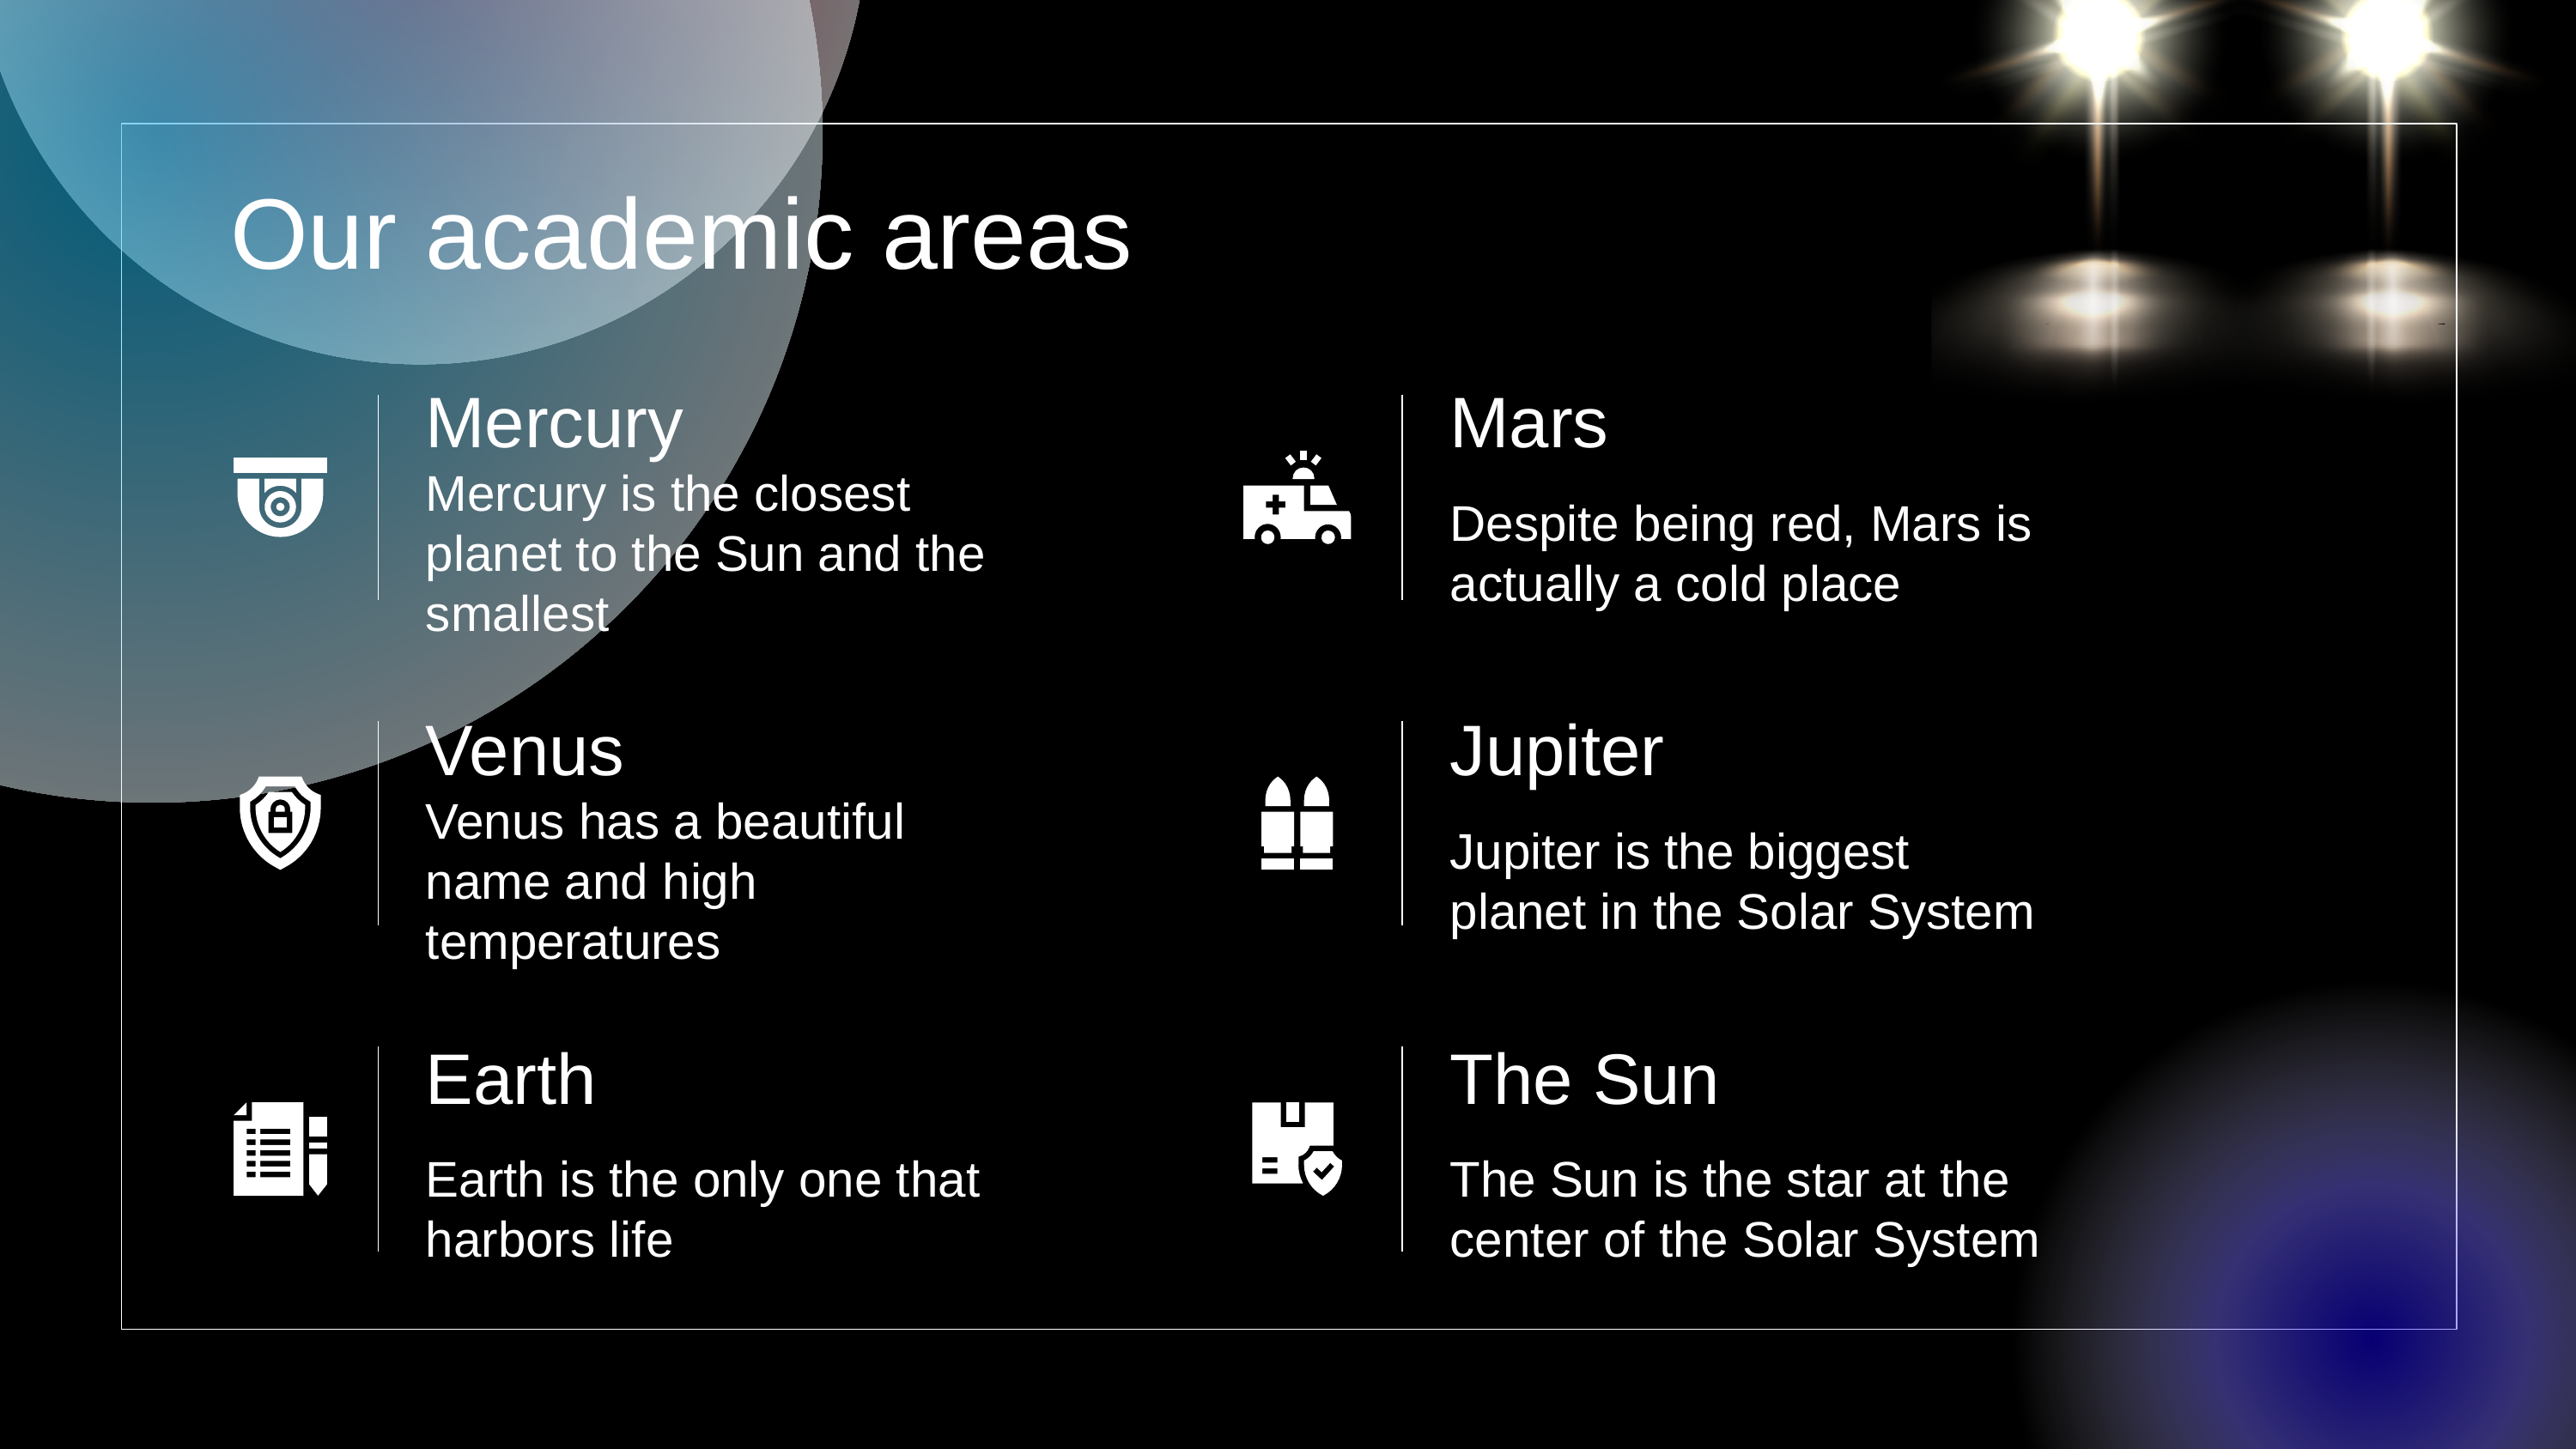

# Our academic areas
Mercury
Mars

Mercury is the closest planet to the Sun and the smallest
Despite being red, Mars is actually a cold place
Venus
Jupiter

Venus has a beautiful name and high temperatures
Jupiter is the biggest planet in the Solar System
Earth
The Sun

Earth is the only one that harbors life
The Sun is the star at the center of the Solar System